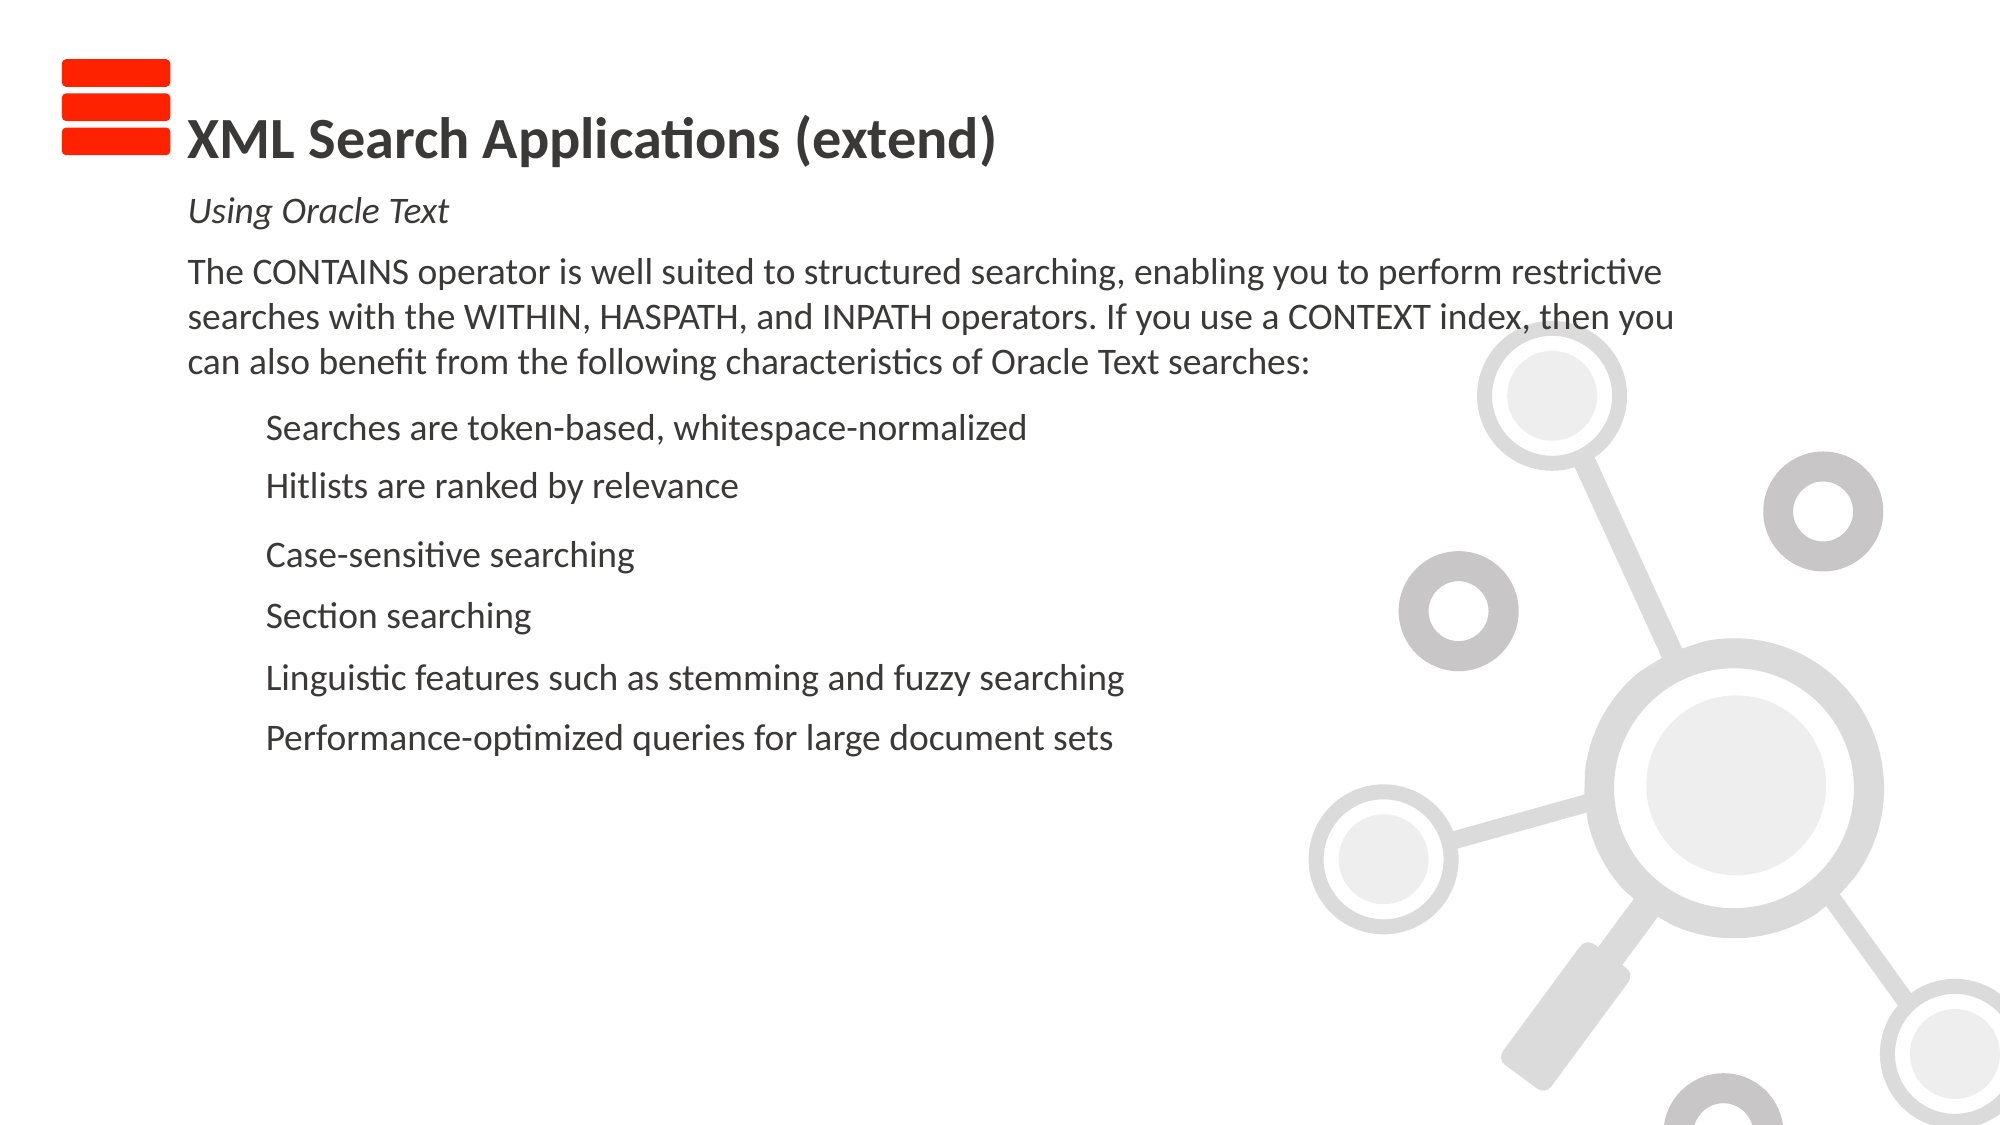

XML Search Applications (extend)
Using Oracle Text
The CONTAINS operator is well suited to structured searching, enabling you to perform restrictive searches with the WITHIN, HASPATH, and INPATH operators. If you use a CONTEXT index, then you can also benefit from the following characteristics of Oracle Text searches:

Searches are token-based, whitespace-normalized
Hitlists are ranked by relevance
Case-sensitive searching
Section searching
Linguistic features such as stemming and fuzzy searching
Performance-optimized queries for large document sets